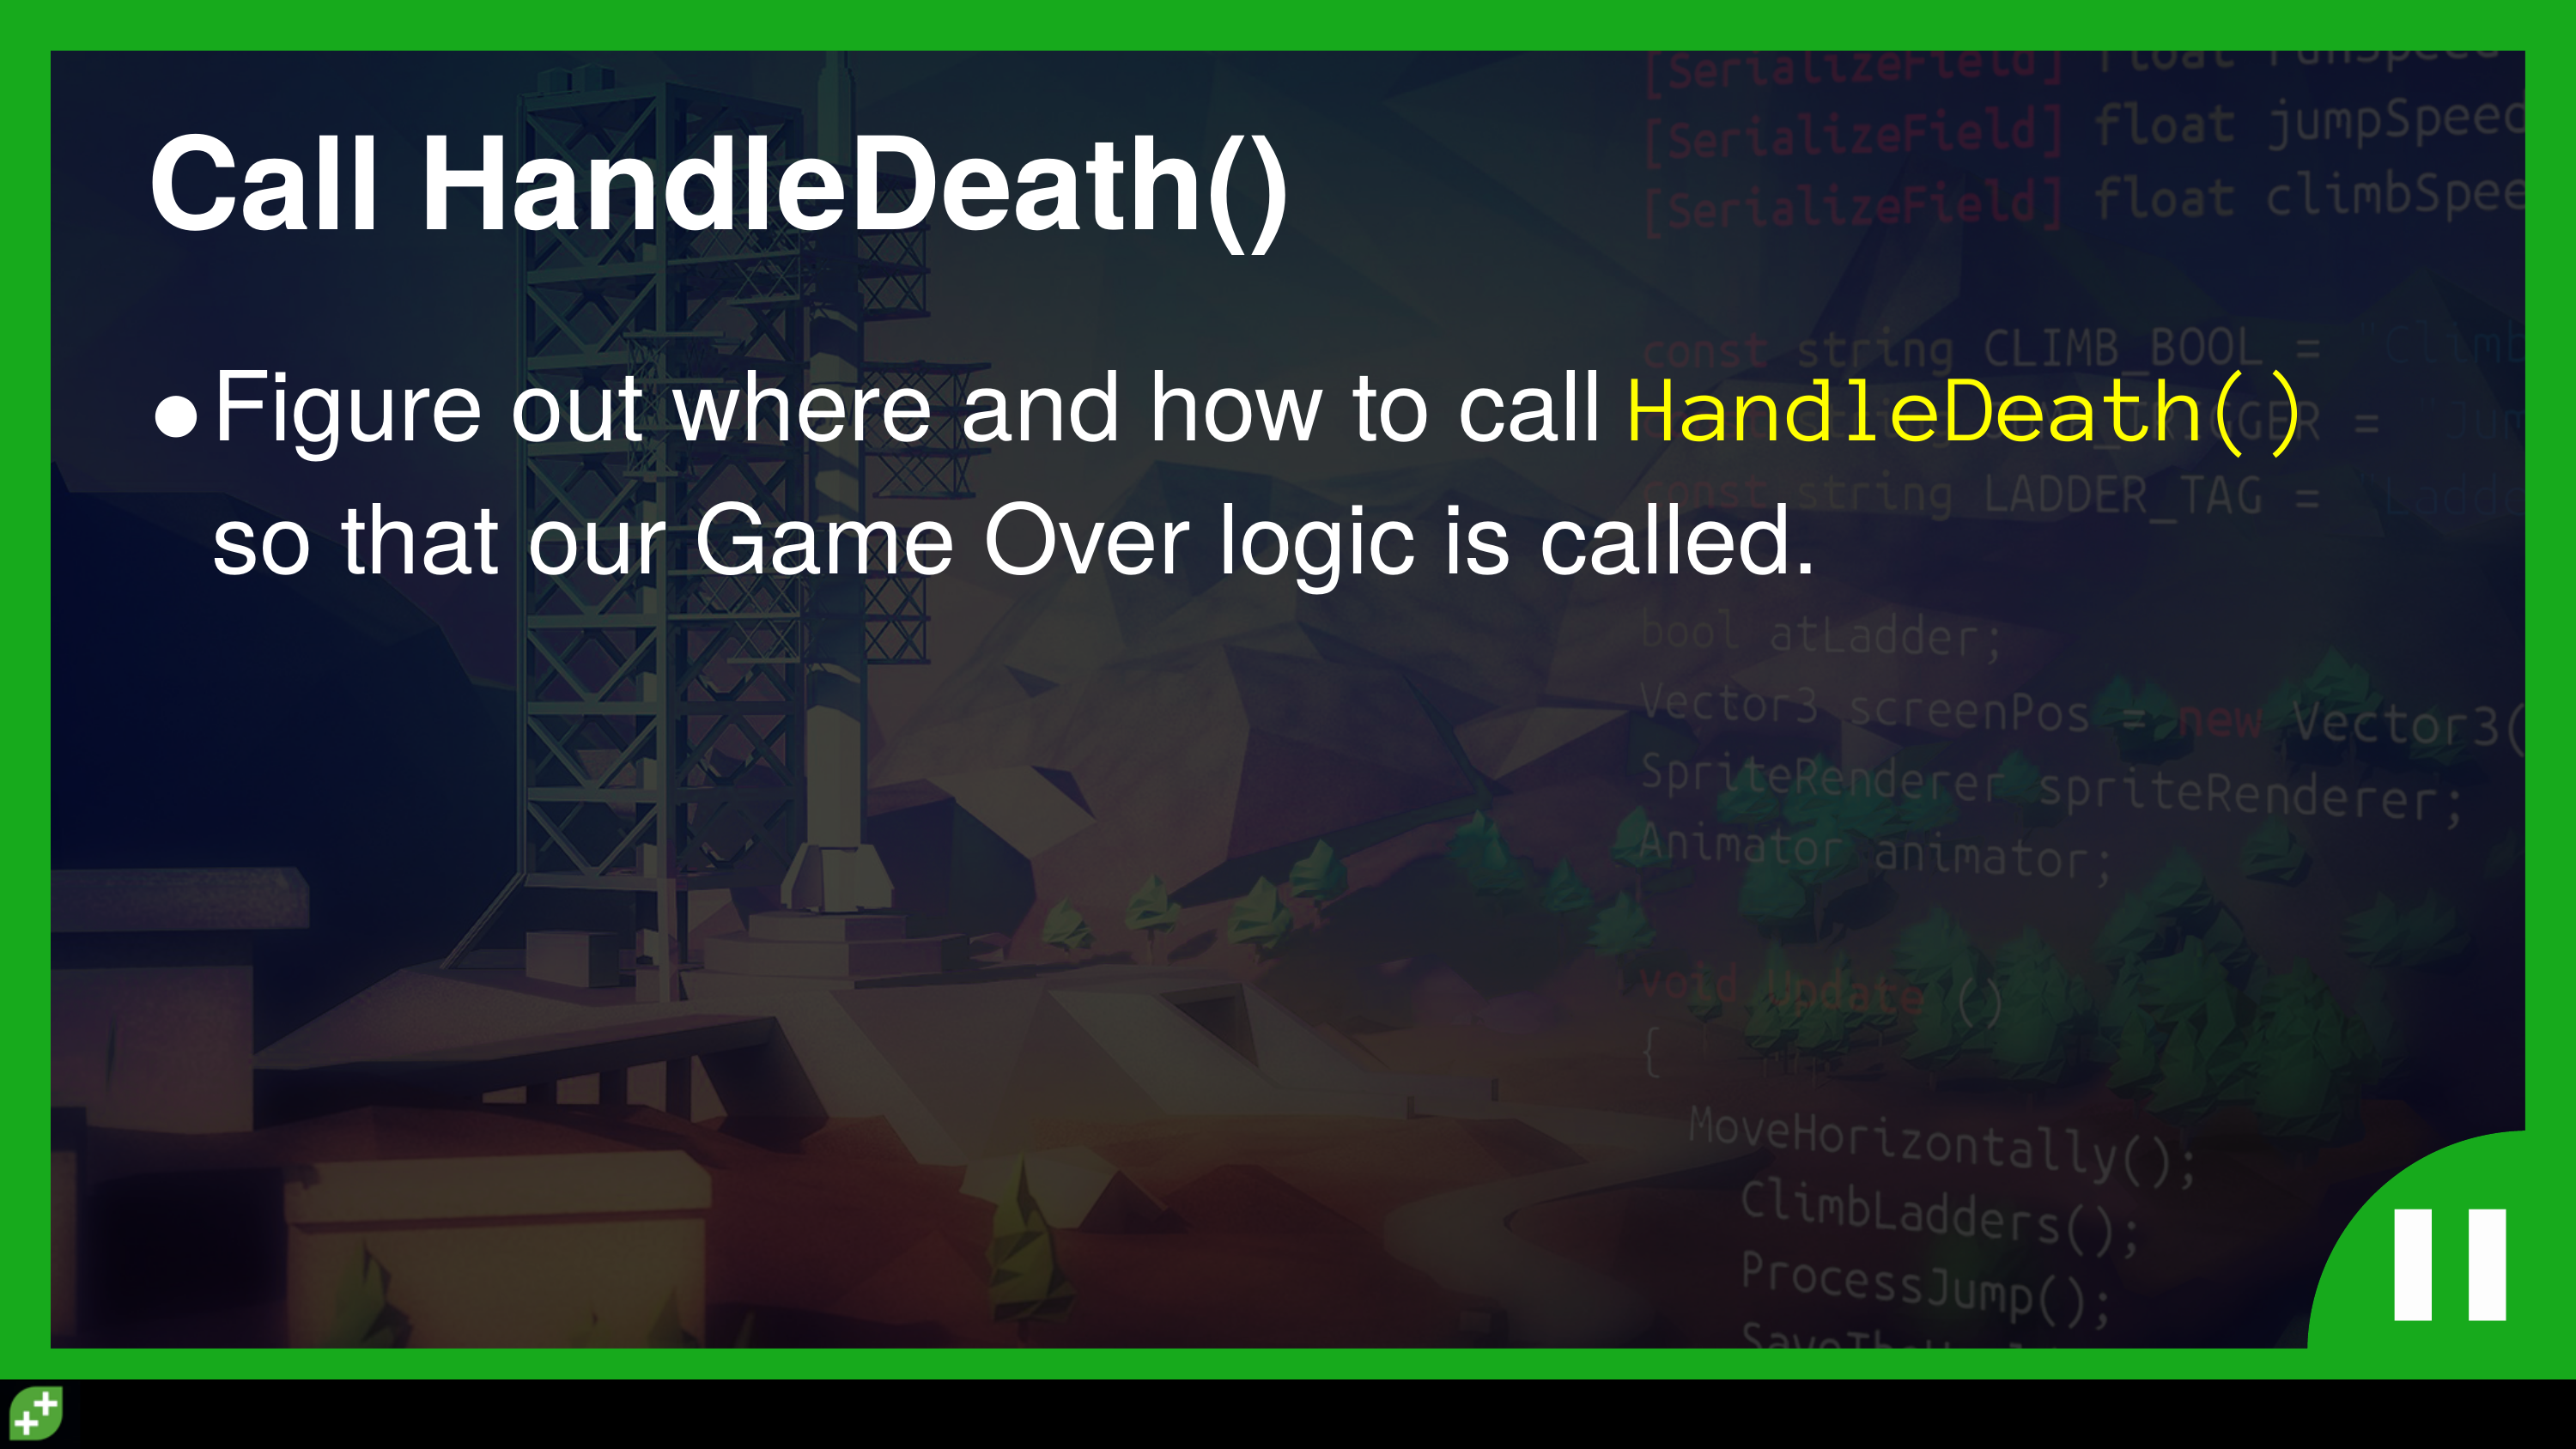

# Call HandleDeath()
Figure out where and how to call HandleDeath() so that our Game Over logic is called.